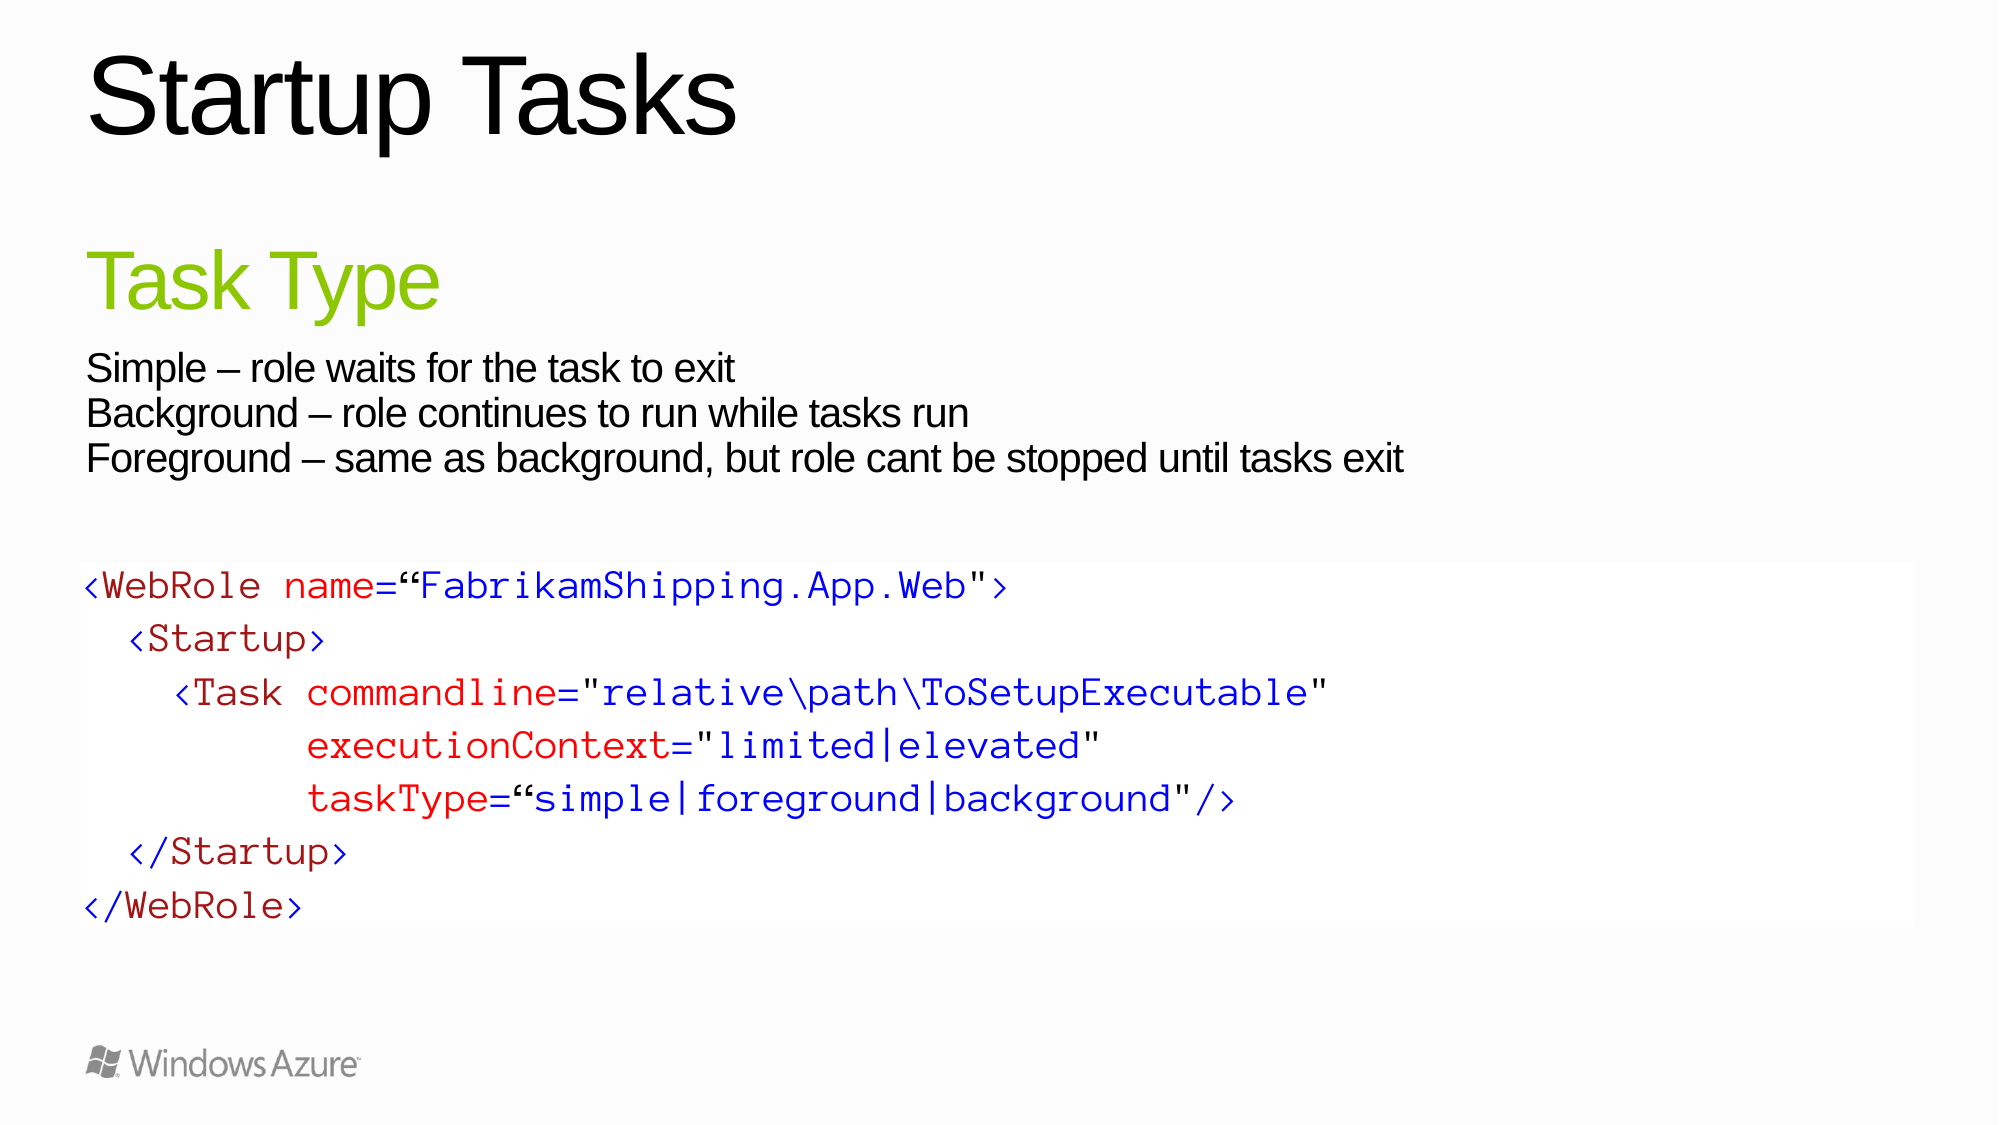

# Startup Tasks
Task Type
Simple – role waits for the task to exit
Background – role continues to run while tasks run
Foreground – same as background, but role cant be stopped until tasks exit

<WebRole name=“FabrikamShipping.App.Web">
  <Startup>
    <Task commandline="relative\path\ToSetupExecutable"
          executionContext="limited|elevated"
          taskType=“simple|foreground|background"/>
  </Startup>
</WebRole>